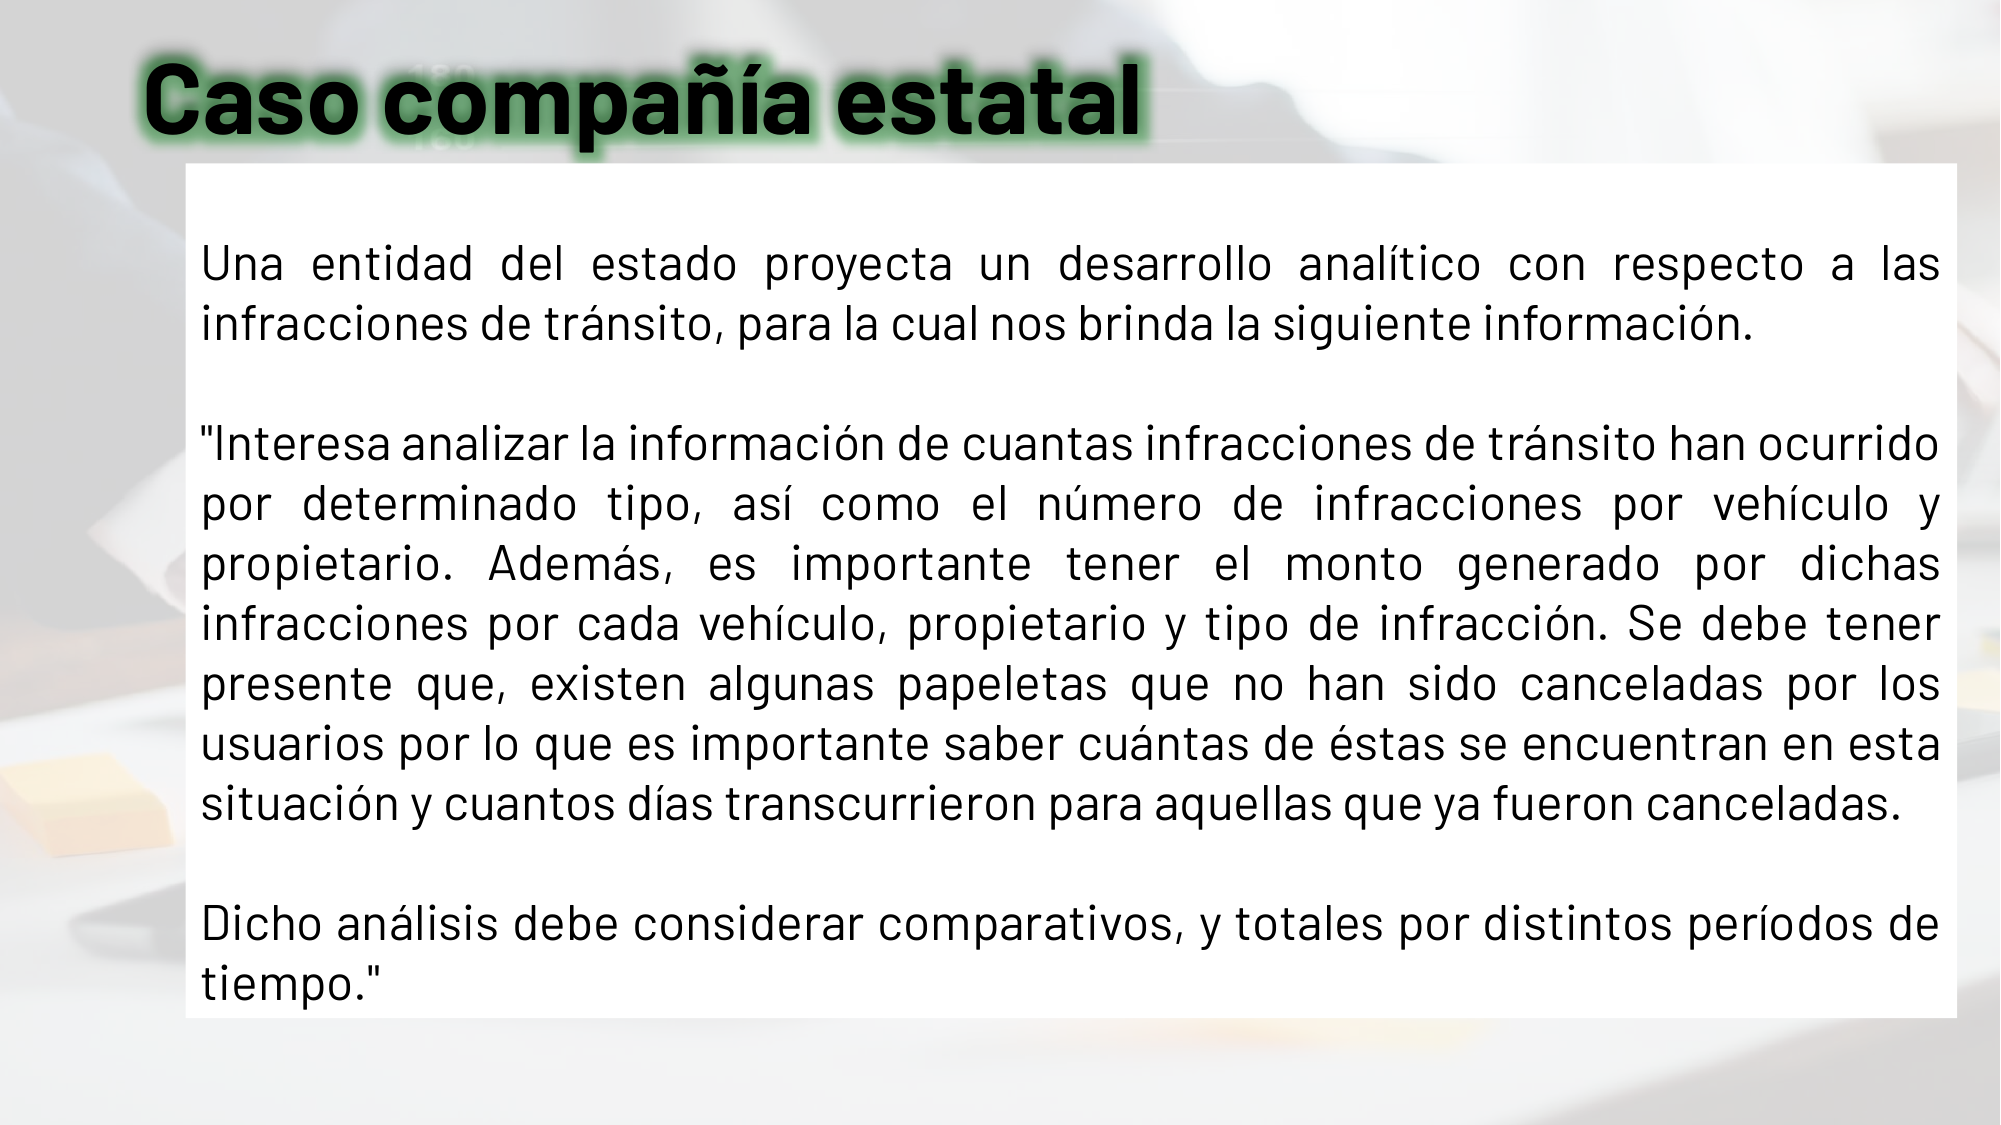

Caso compañía estatal

Una entidad del estado proyecta un desarrollo analítico con respecto a las infracciones de tránsito, para la cual nos brinda la siguiente información.

"Interesa analizar la información de cuantas infracciones de tránsito han ocurrido por determinado tipo, así como el número de infracciones por vehículo y propietario. Además, es importante tener el monto generado por dichas infracciones por cada vehículo, propietario y tipo de infracción. Se debe tener presente que, existen algunas papeletas que no han sido canceladas por los usuarios por lo que es importante saber cuántas de éstas se encuentran en esta situación y cuantos días transcurrieron para aquellas que ya fueron canceladas.

Dicho análisis debe considerar comparativos, y totales por distintos períodos de tiempo."